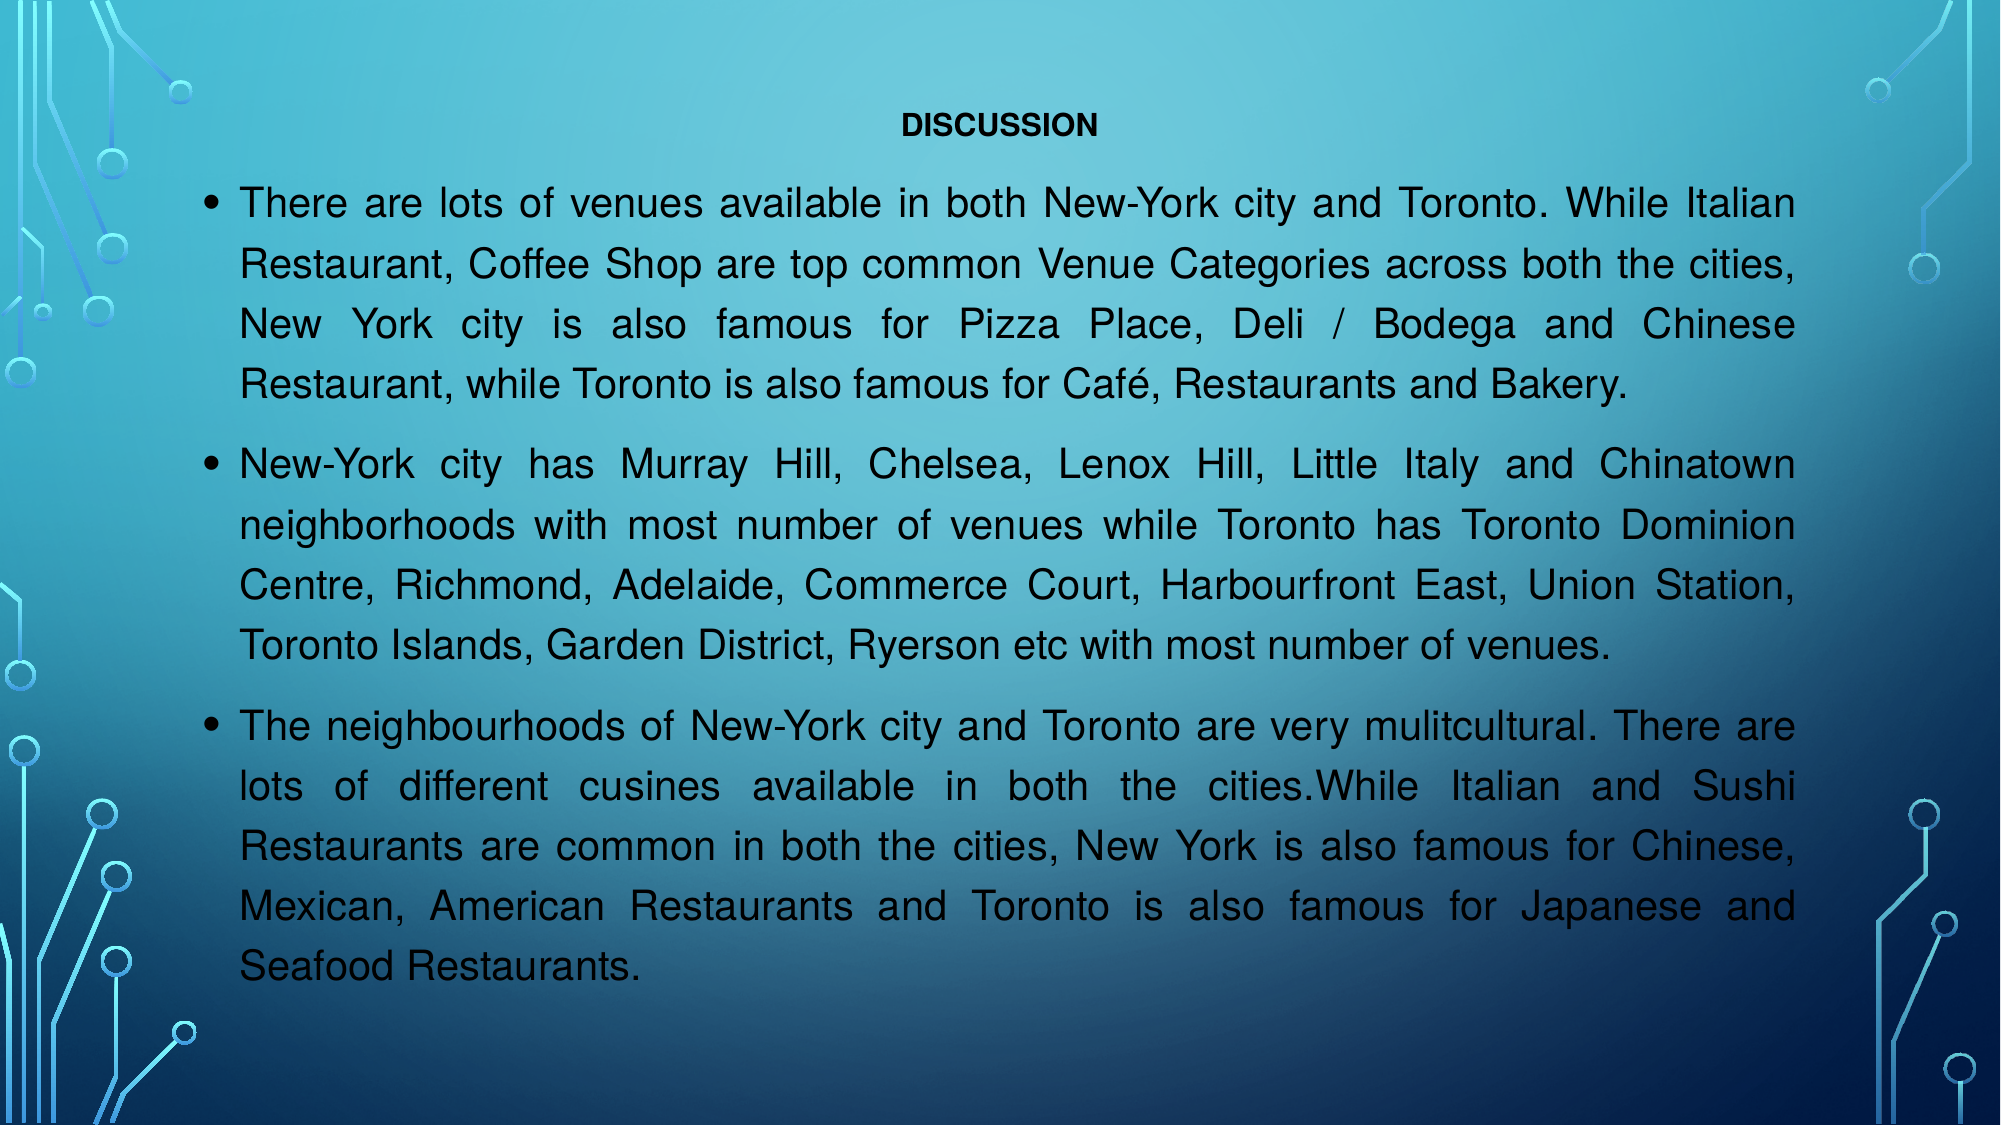

# Discussion
There are lots of venues available in both New-York city and Toronto. While Italian Restaurant, Coffee Shop are top common Venue Categories across both the cities, New York city is also famous for Pizza Place, Deli / Bodega and Chinese Restaurant, while Toronto is also famous for Café, Restaurants and Bakery.
New-York city has Murray Hill, Chelsea, Lenox Hill, Little Italy and Chinatown neighborhoods with most number of venues while Toronto has Toronto Dominion Centre, Richmond, Adelaide, Commerce Court, Harbourfront East, Union Station, Toronto Islands, Garden District, Ryerson etc with most number of venues.
The neighbourhoods of New-York city and Toronto are very mulitcultural. There are lots of different cusines available in both the cities.While Italian and Sushi Restaurants are common in both the cities, New York is also famous for Chinese, Mexican, American Restaurants and Toronto is also famous for Japanese and Seafood Restaurants.